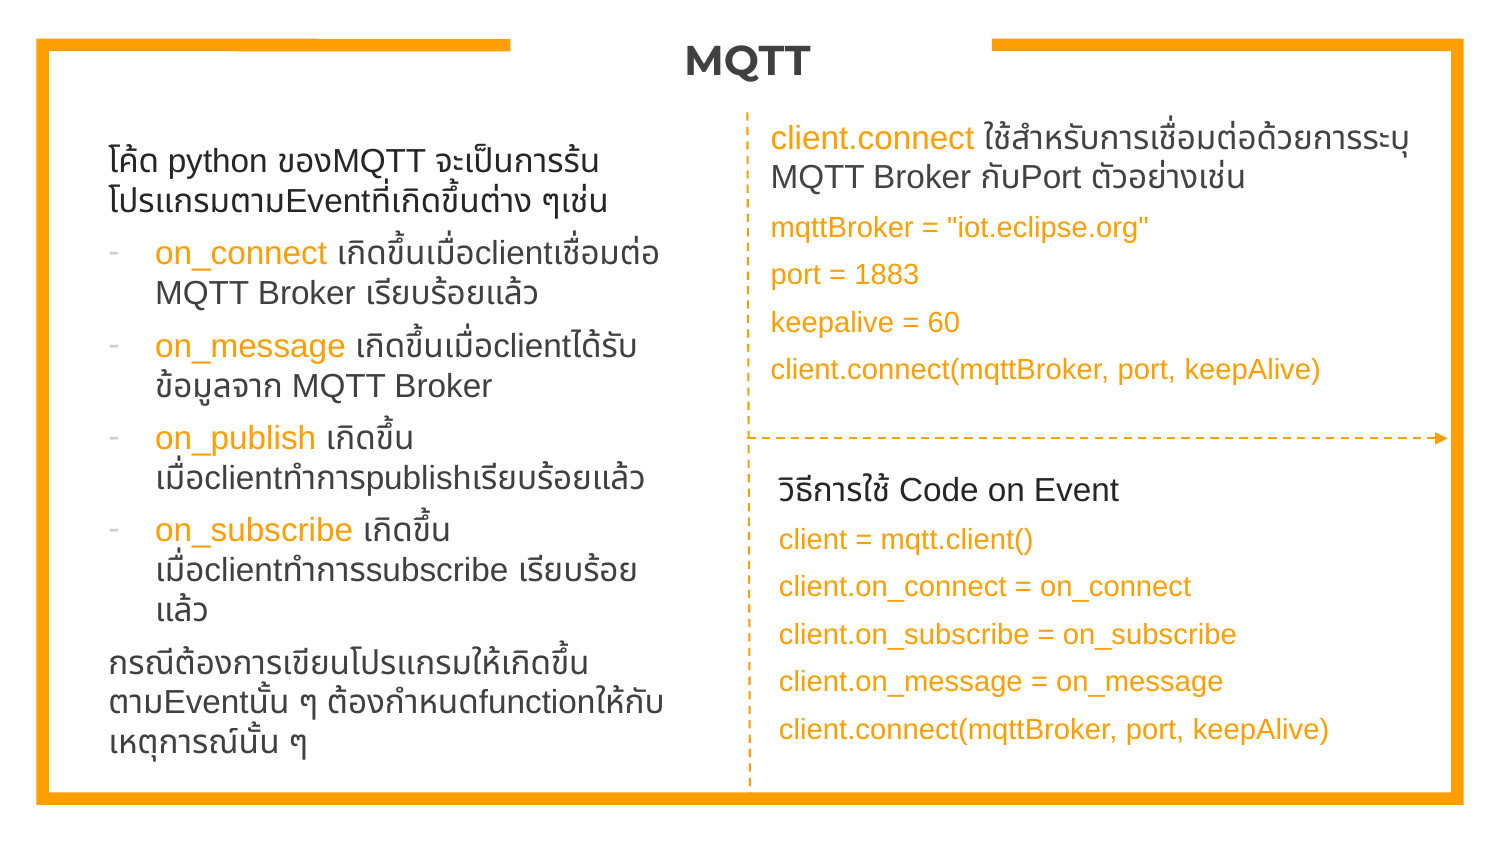

# MQTT
client.connect ใช้สำหรับการเชื่อมต่อด้วยการระบุ MQTT Broker กับPort ตัวอย่างเช่น
mqttBroker = "iot.eclipse.org"
port = 1883
keepalive = 60
client.connect(mqttBroker, port, keepAlive)
โค้ด python ของMQTT จะเป็นการร้นโปรแกรมตามEventที่เกิดขึ้นต่าง ๆเช่น
on_connect เกิดขึ้นเมื่อclientเชื่อมต่อ MQTT Broker เรียบร้อยแล้ว
on_message เกิดขึ้นเมื่อclientได้รับข้อมูลจาก MQTT Broker
on_publish เกิดขึ้นเมื่อclientทำการpublishเรียบร้อยแล้ว
on_subscribe เกิดขึ้นเมื่อclientทำการsubscribe เรียบร้อยแล้ว
กรณีต้องการเขียนโปรแกรมให้เกิดขึ้นตามEventนั้น ๆ ต้องกำหนดfunctionให้กับเหตุการณ์นั้น ๆ

วิธีการใช้ Code on Event
client = mqtt.client()
client.on_connect = on_connect
client.on_subscribe = on_subscribe
client.on_message = on_message
client.connect(mqttBroker, port, keepAlive)